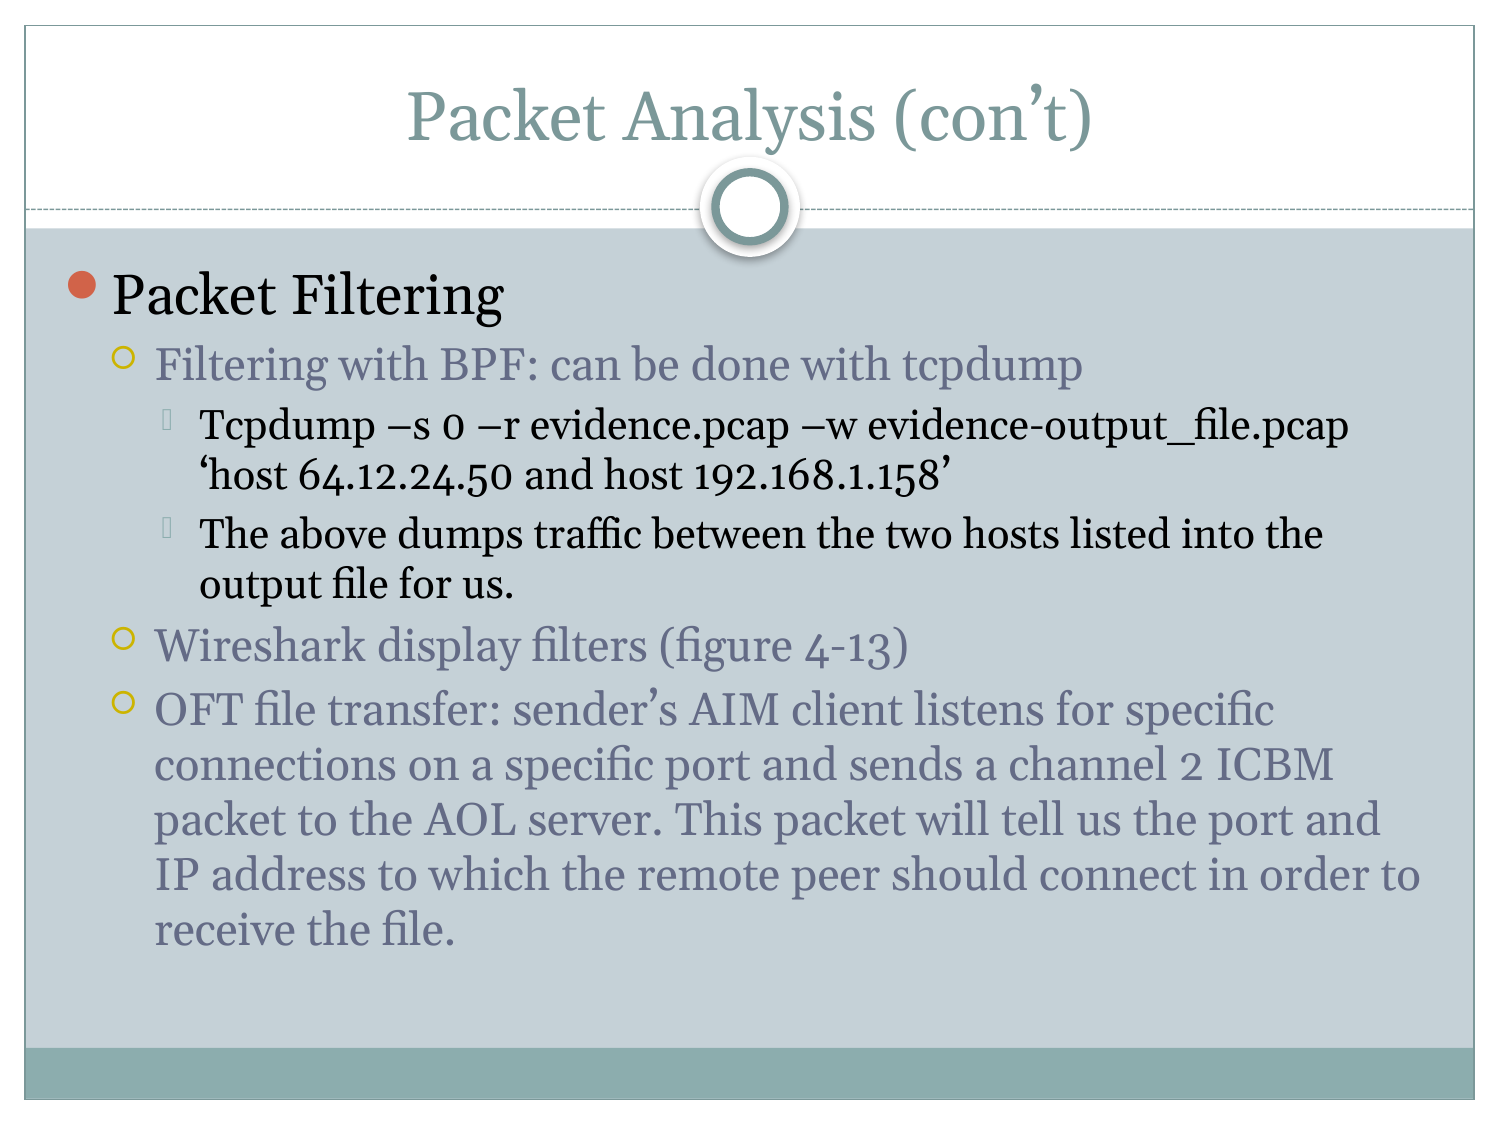

# Packet Analysis (con’t)
Packet Filtering
Filtering with BPF: can be done with tcpdump
Tcpdump –s 0 –r evidence.pcap –w evidence-output_file.pcap ‘host 64.12.24.50 and host 192.168.1.158’
The above dumps traffic between the two hosts listed into the output file for us.
Wireshark display filters (figure 4-13)
OFT file transfer: sender’s AIM client listens for specific connections on a specific port and sends a channel 2 ICBM packet to the AOL server. This packet will tell us the port and IP address to which the remote peer should connect in order to receive the file.